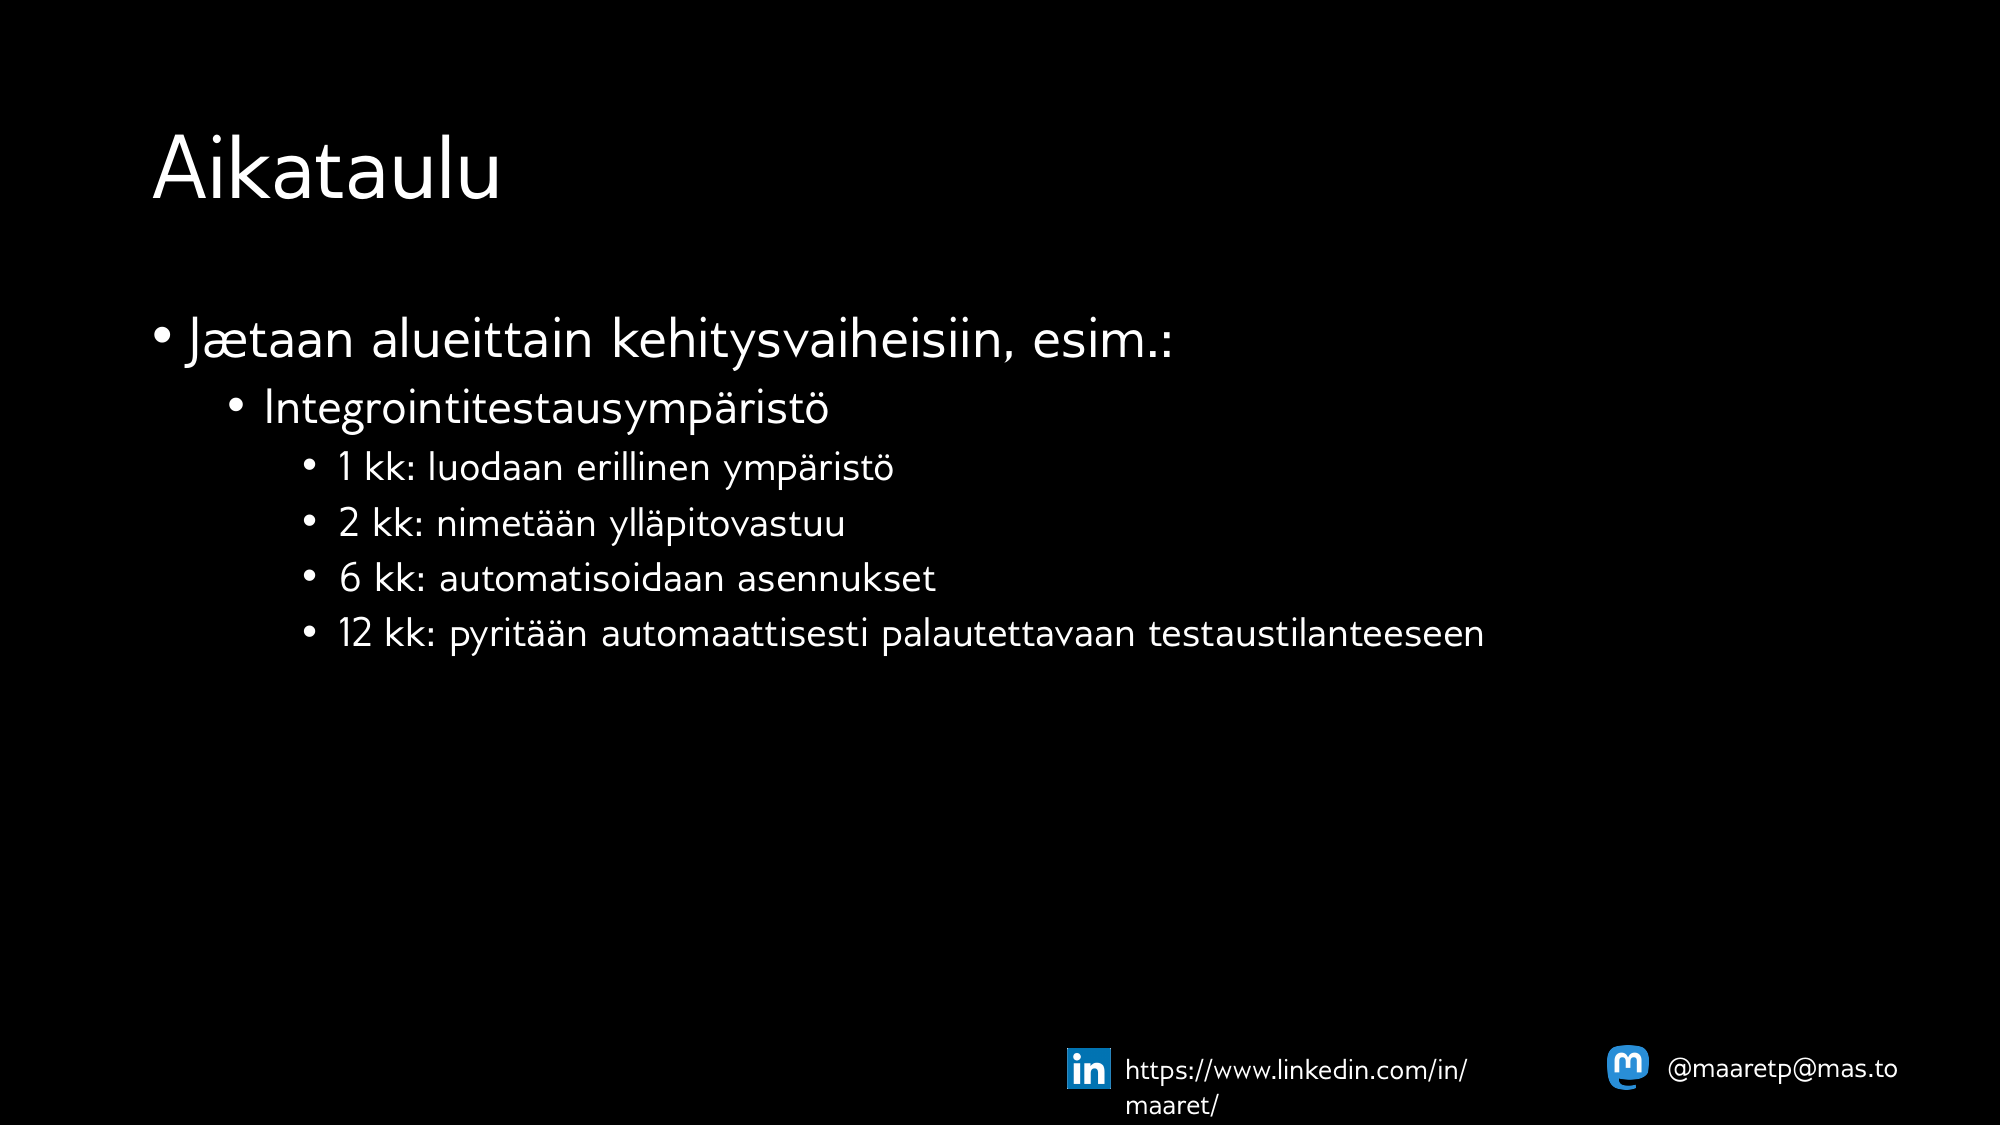

# Aikataulu
Jaetaan alueittain kehitysvaiheisiin, esim.:
Integrointitestausympäristö
1 kk: luodaan erillinen ympäristö
2 kk: nimetään ylläpitovastuu
6 kk: automatisoidaan asennukset
12 kk: pyritään automaattisesti palautettavaan testaustilanteeseen